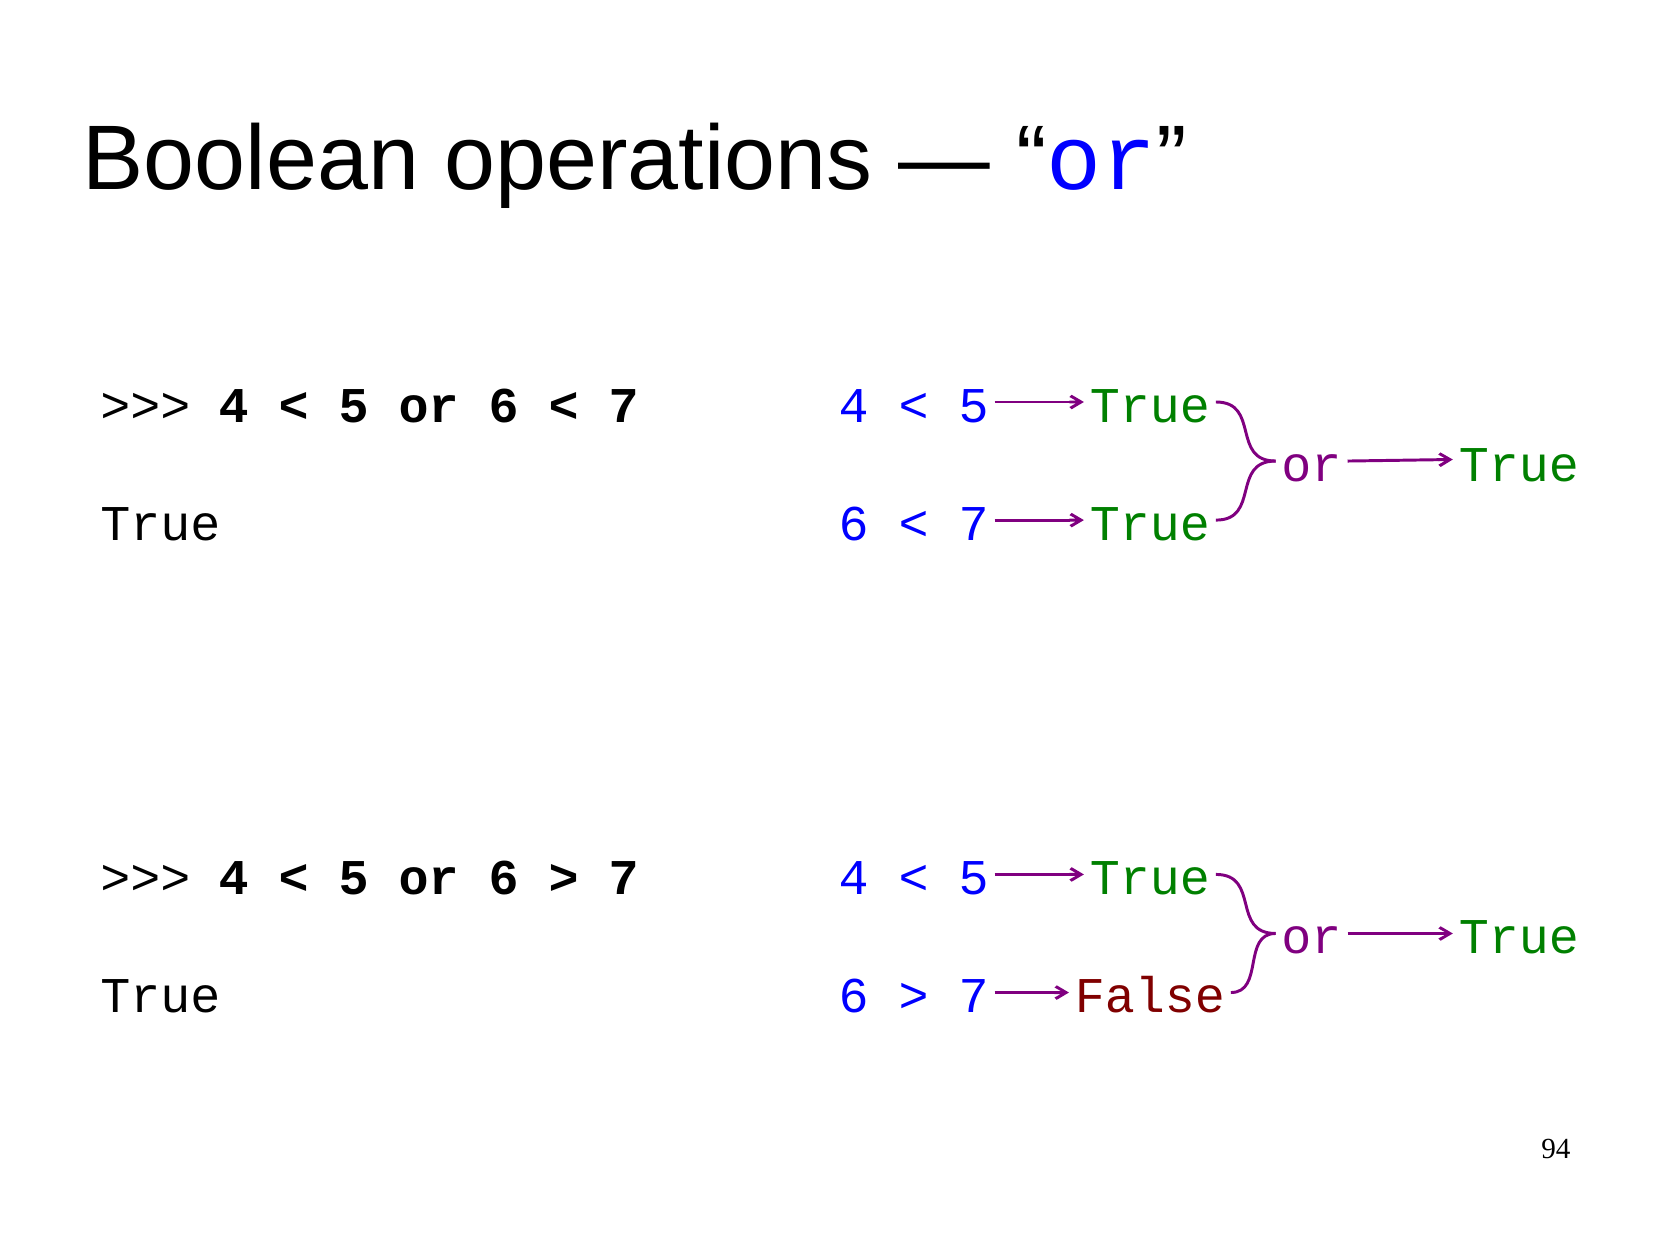

Boolean operations ― “or”
>>>
4 < 5 or 6 < 7
4 < 5
True
or
True
True
6 < 7
True
>>>
4 < 5 or 6 > 7
4 < 5
True
or
True
True
6 > 7
False
94